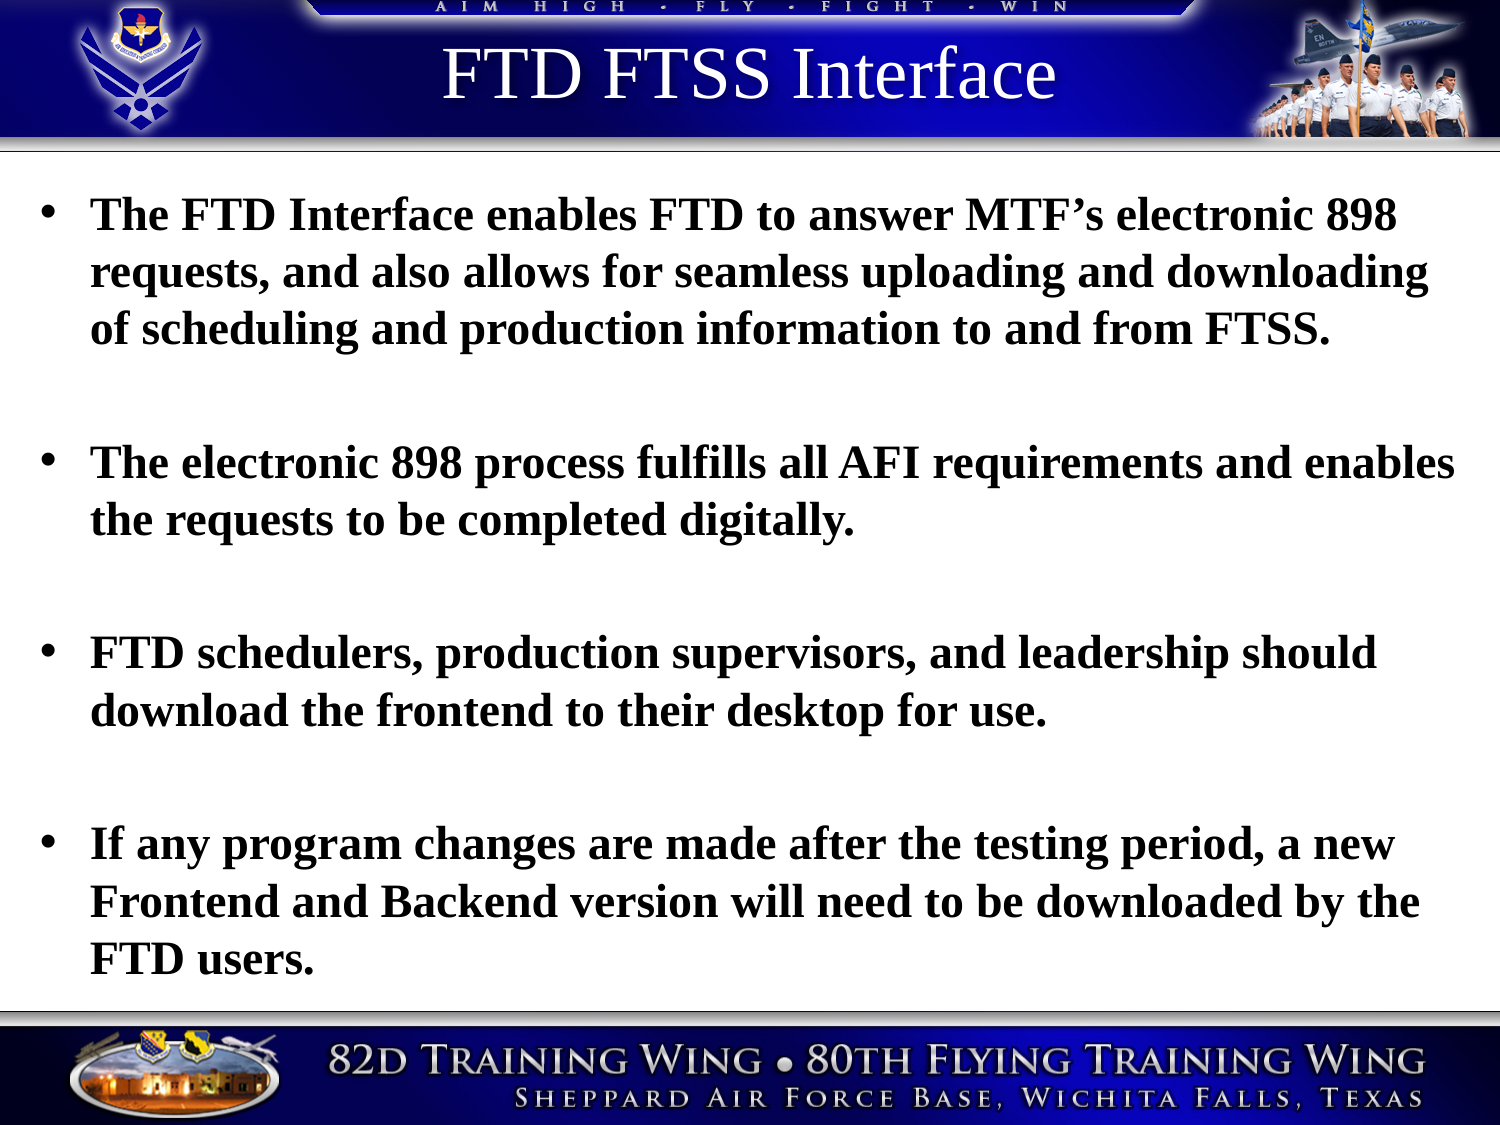

# FTD FTSS Interface
The FTD Interface enables FTD to answer MTF’s electronic 898 requests, and also allows for seamless uploading and downloading of scheduling and production information to and from FTSS.

The electronic 898 process fulfills all AFI requirements and enables the requests to be completed digitally.

FTD schedulers, production supervisors, and leadership should download the frontend to their desktop for use.

If any program changes are made after the testing period, a new Frontend and Backend version will need to be downloaded by the FTD users.